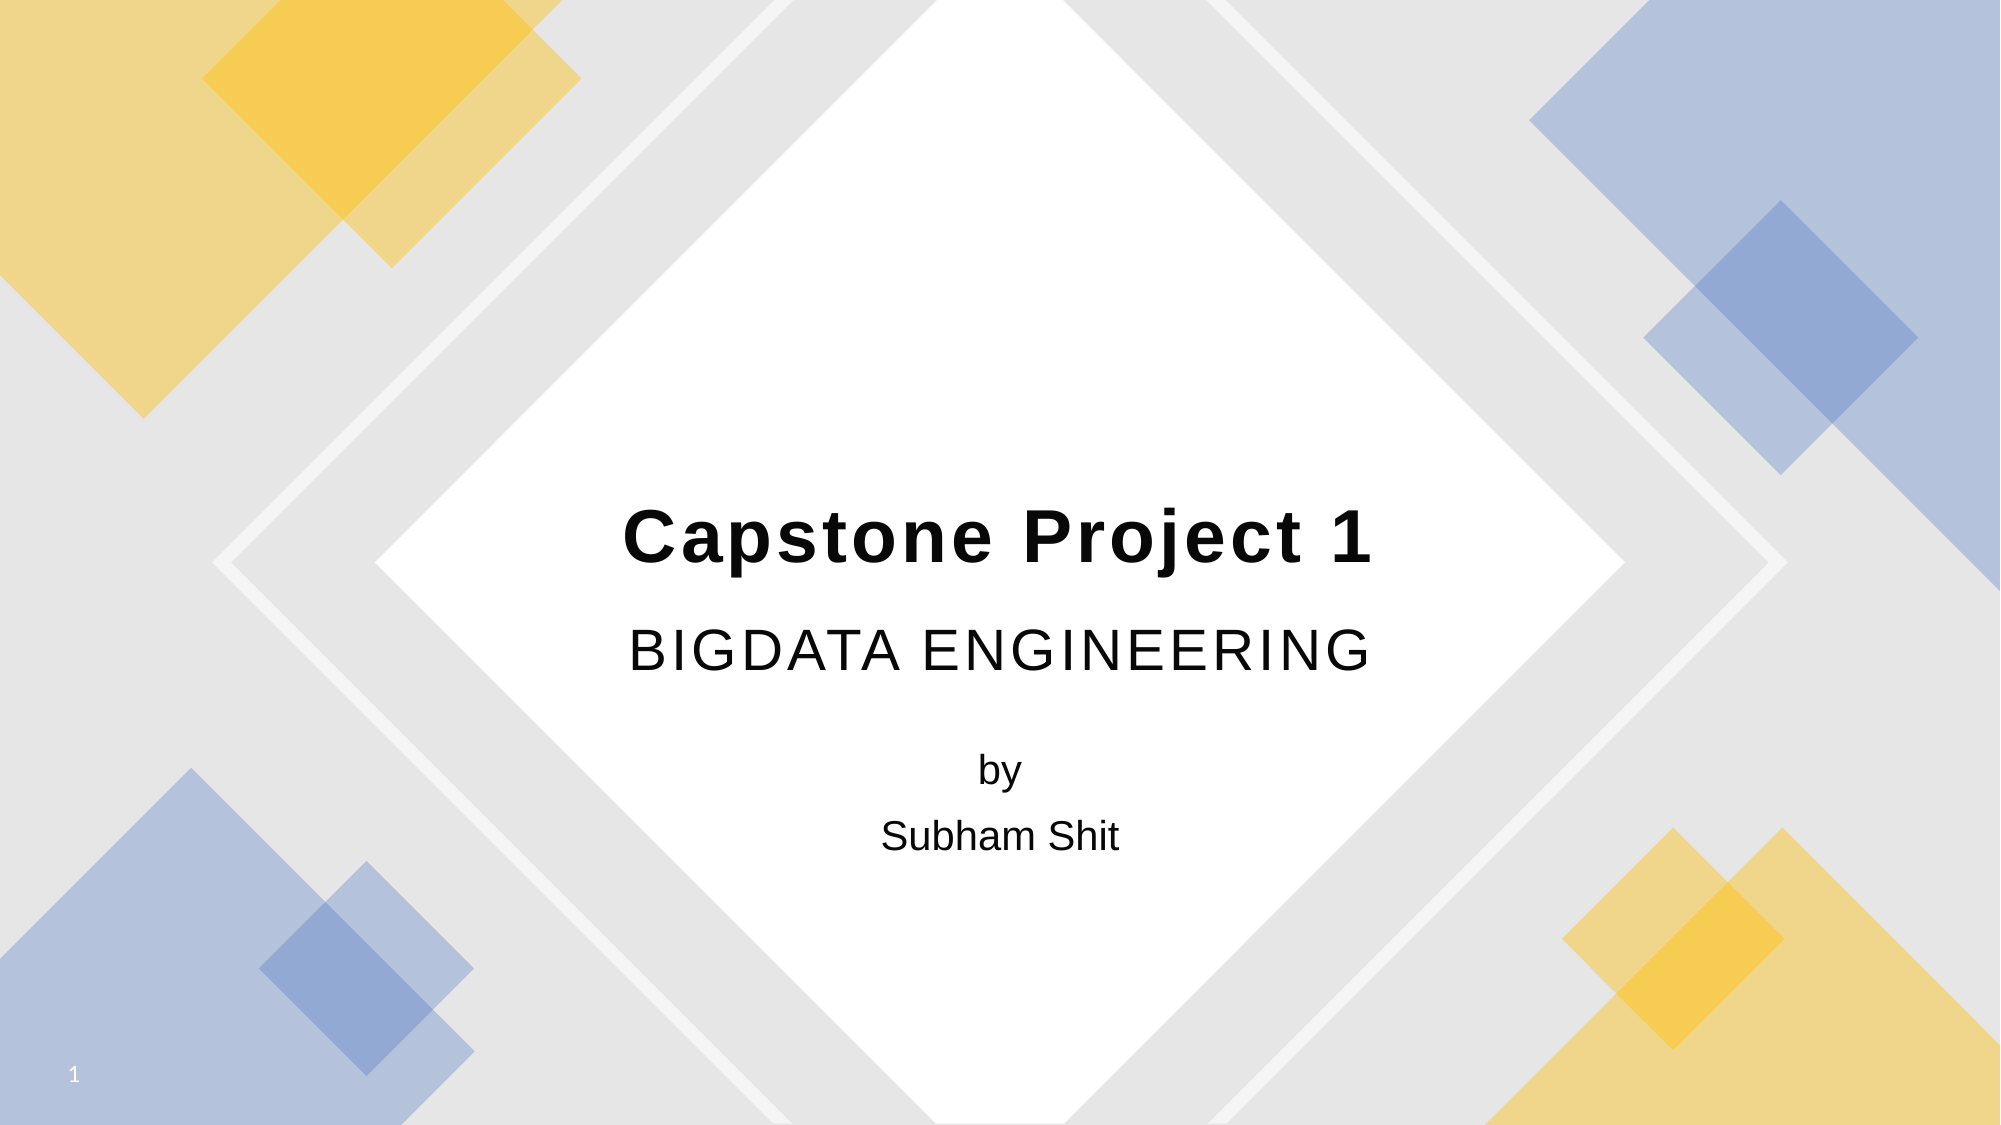

# Capstone Project 1 BIGDATA ENGINEERING
by
Subham Shit

1